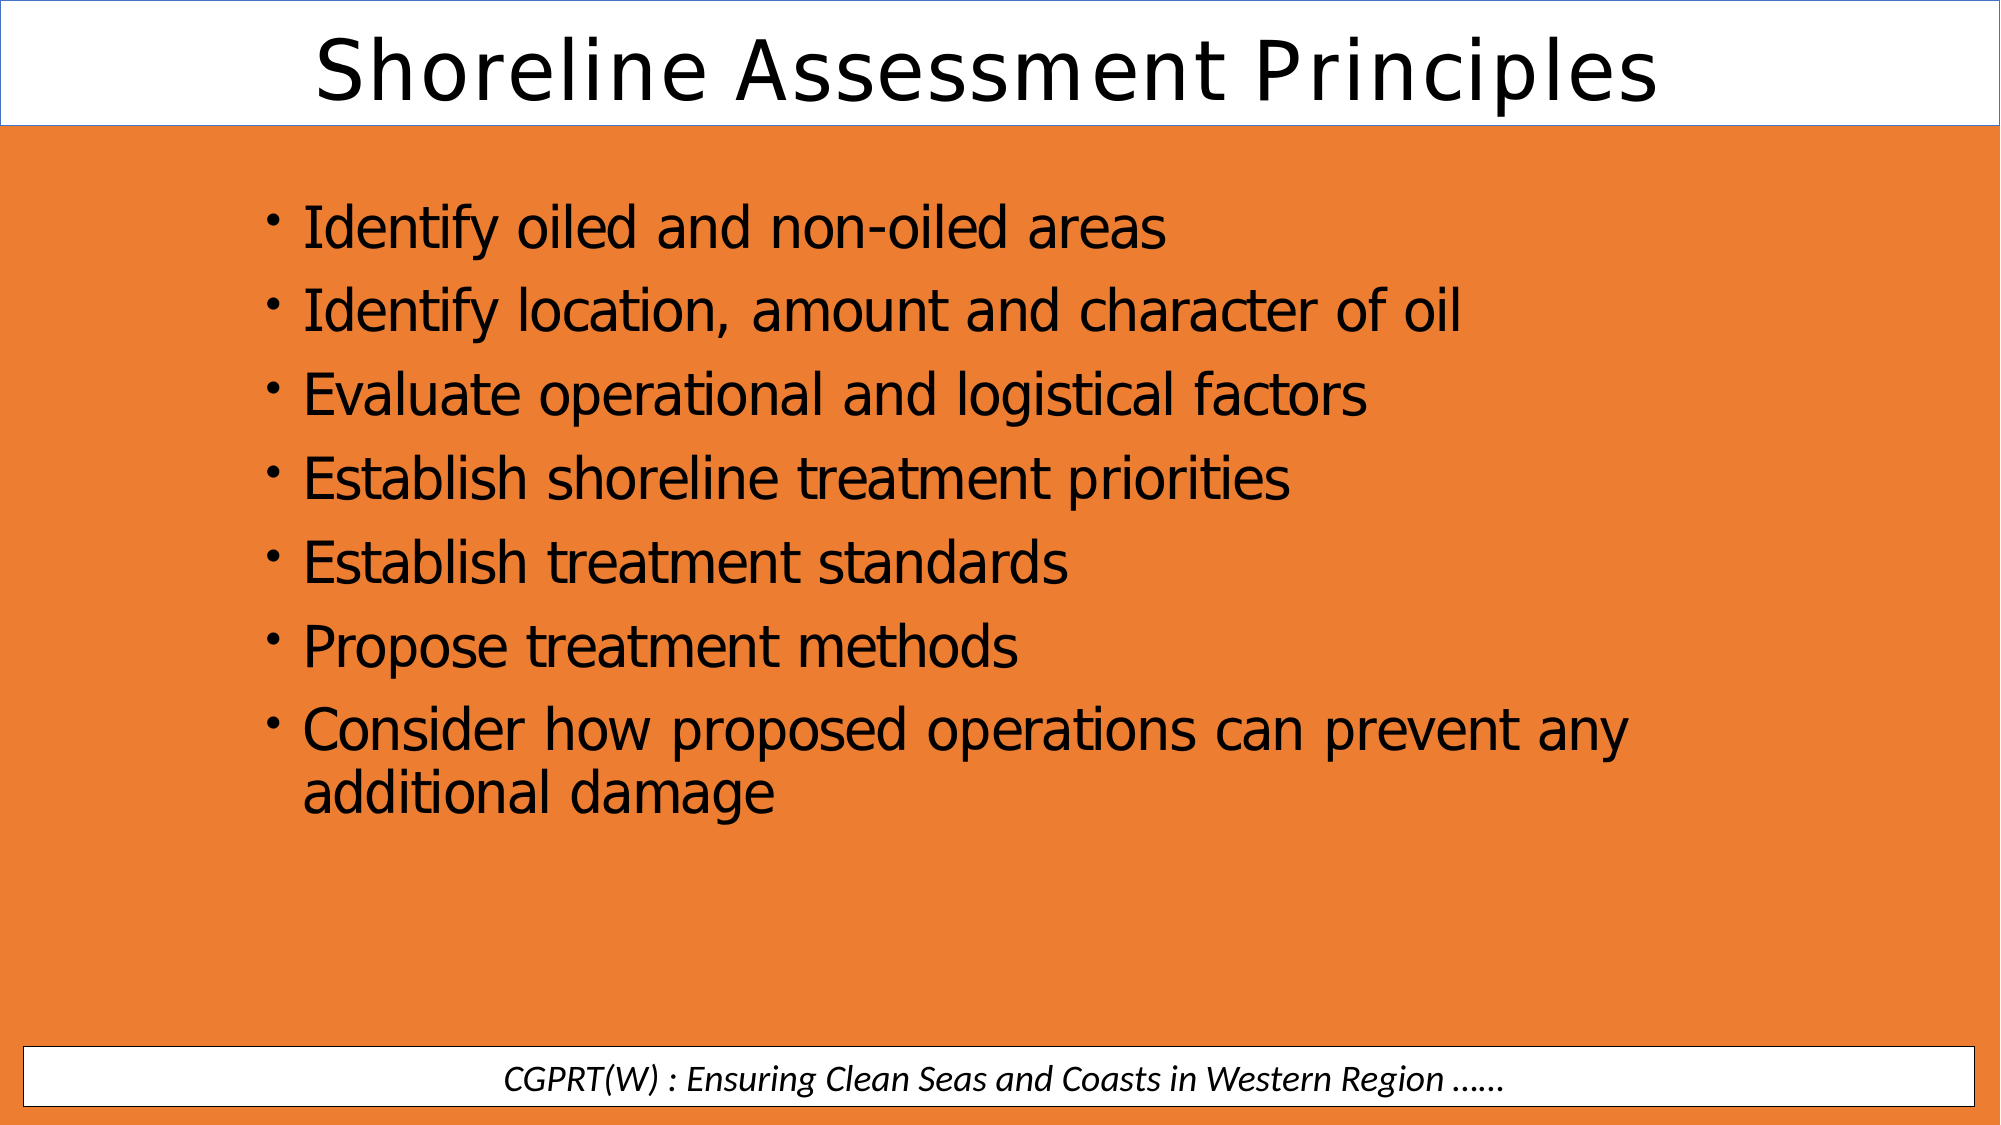

Shoreline Assessment Principles
Identify oiled and non-oiled areas
Identify location, amount and character of oil
Evaluate operational and logistical factors
Establish shoreline treatment priorities
Establish treatment standards
Propose treatment methods
Consider how proposed operations can prevent any additional damage

 CGPRT(W) : Ensuring Clean Seas and Coasts in Western Region ……